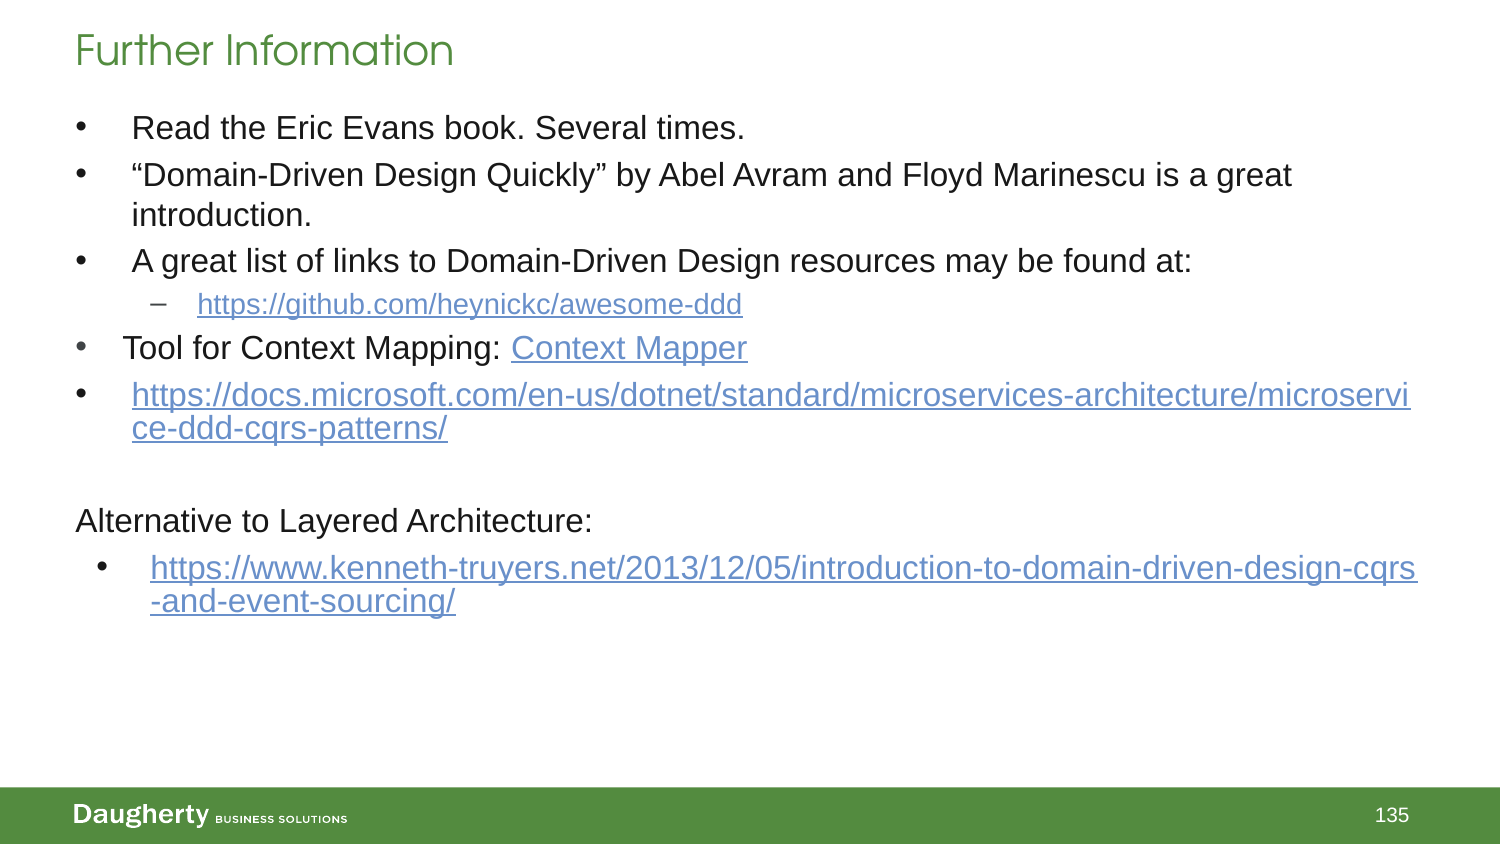

# Further Information
Read the Eric Evans book. Several times.
“Domain-Driven Design Quickly” by Abel Avram and Floyd Marinescu is a great introduction.
A great list of links to Domain-Driven Design resources may be found at:
https://github.com/heynickc/awesome-ddd
Tool for Context Mapping: Context Mapper
https://docs.microsoft.com/en-us/dotnet/standard/microservices-architecture/microservice-ddd-cqrs-patterns/

Alternative to Layered Architecture:
https://www.kenneth-truyers.net/2013/12/05/introduction-to-domain-driven-design-cqrs-and-event-sourcing/

135